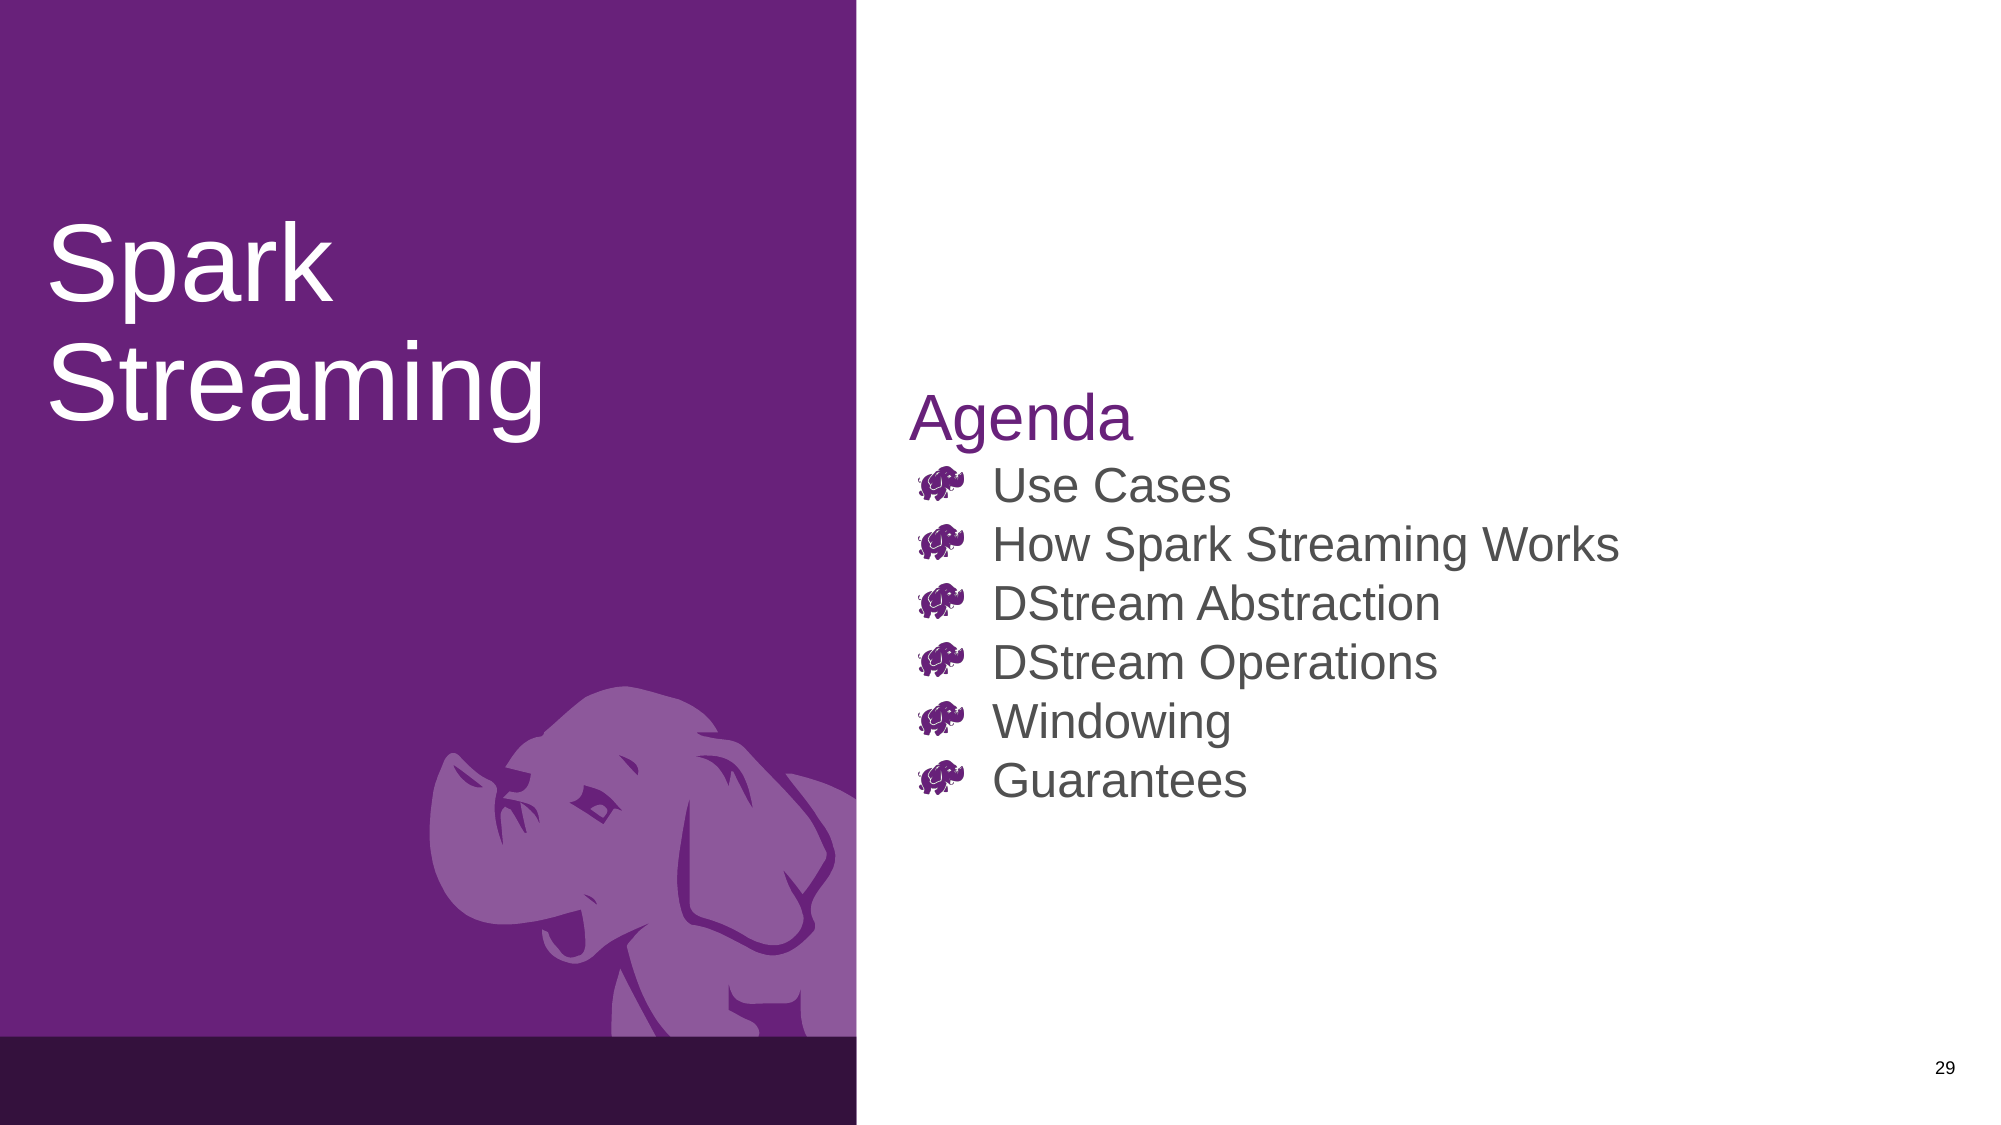

Spark Streaming
Agenda
Use Cases
How Spark Streaming Works
DStream Abstraction
DStream Operations
Windowing
Guarantees

29